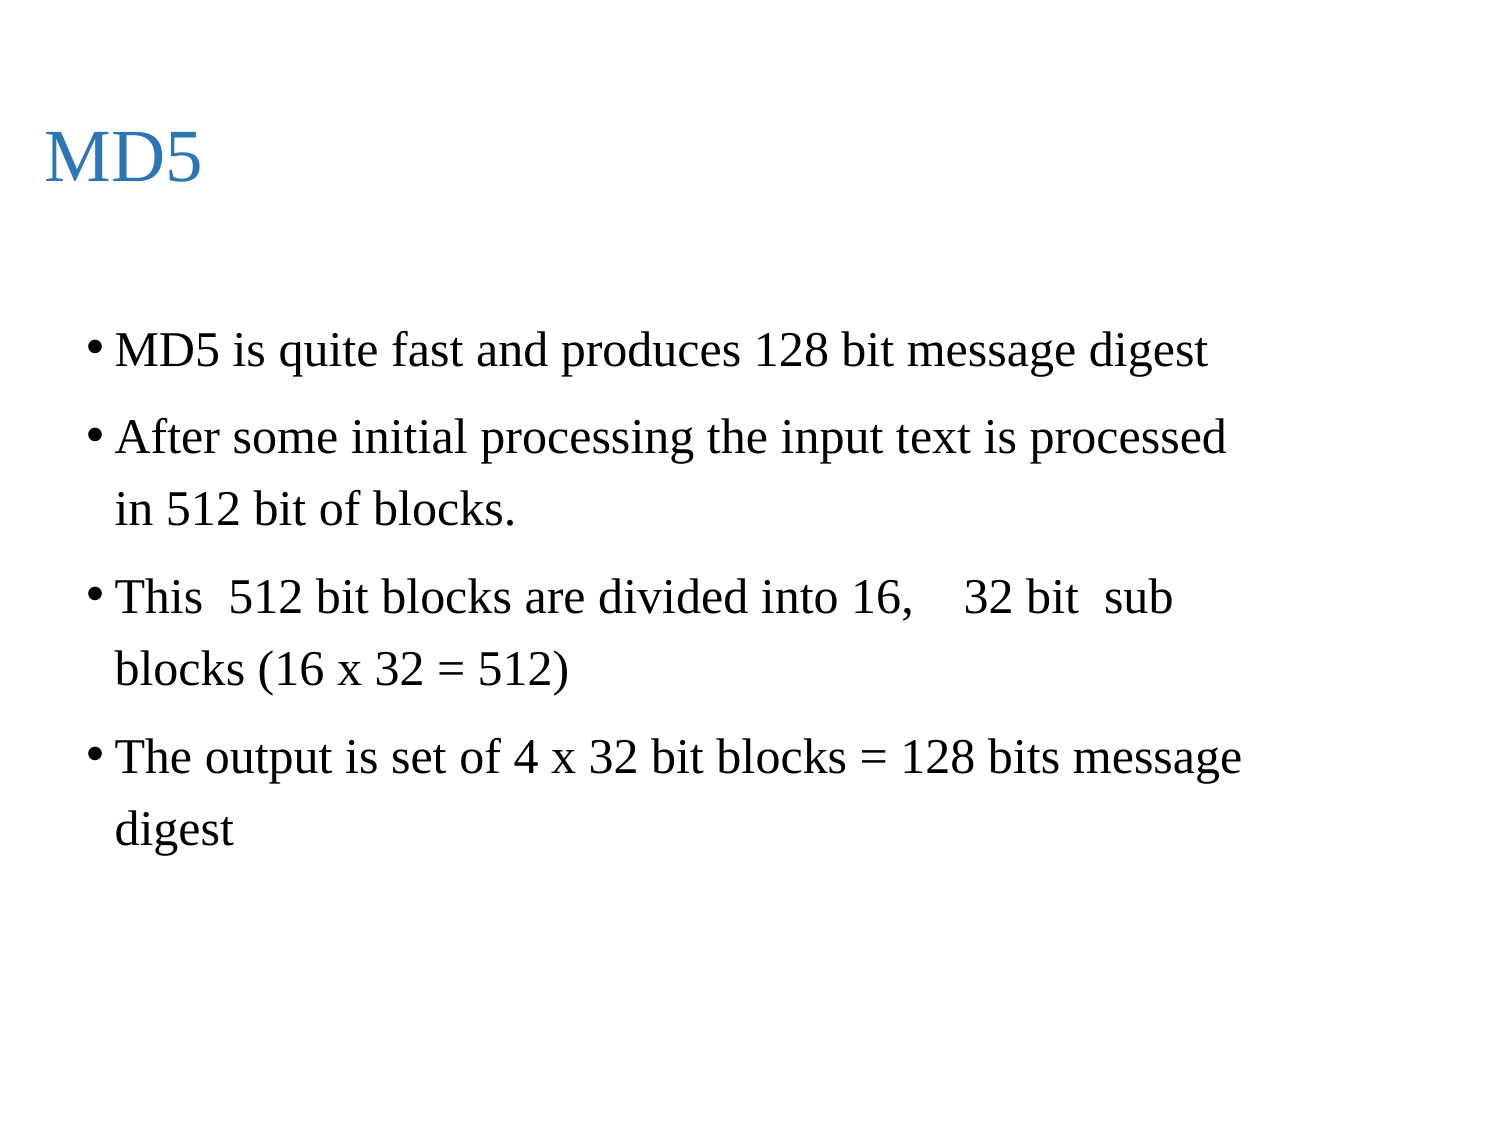

# MD5
MD5 is quite fast and produces 128 bit message digest
After some initial processing the input text is processed in 512 bit of blocks.
This  512 bit blocks are divided into 16,    32 bit  sub blocks (16 x 32 = 512)
The output is set of 4 x 32 bit blocks = 128 bits message digest